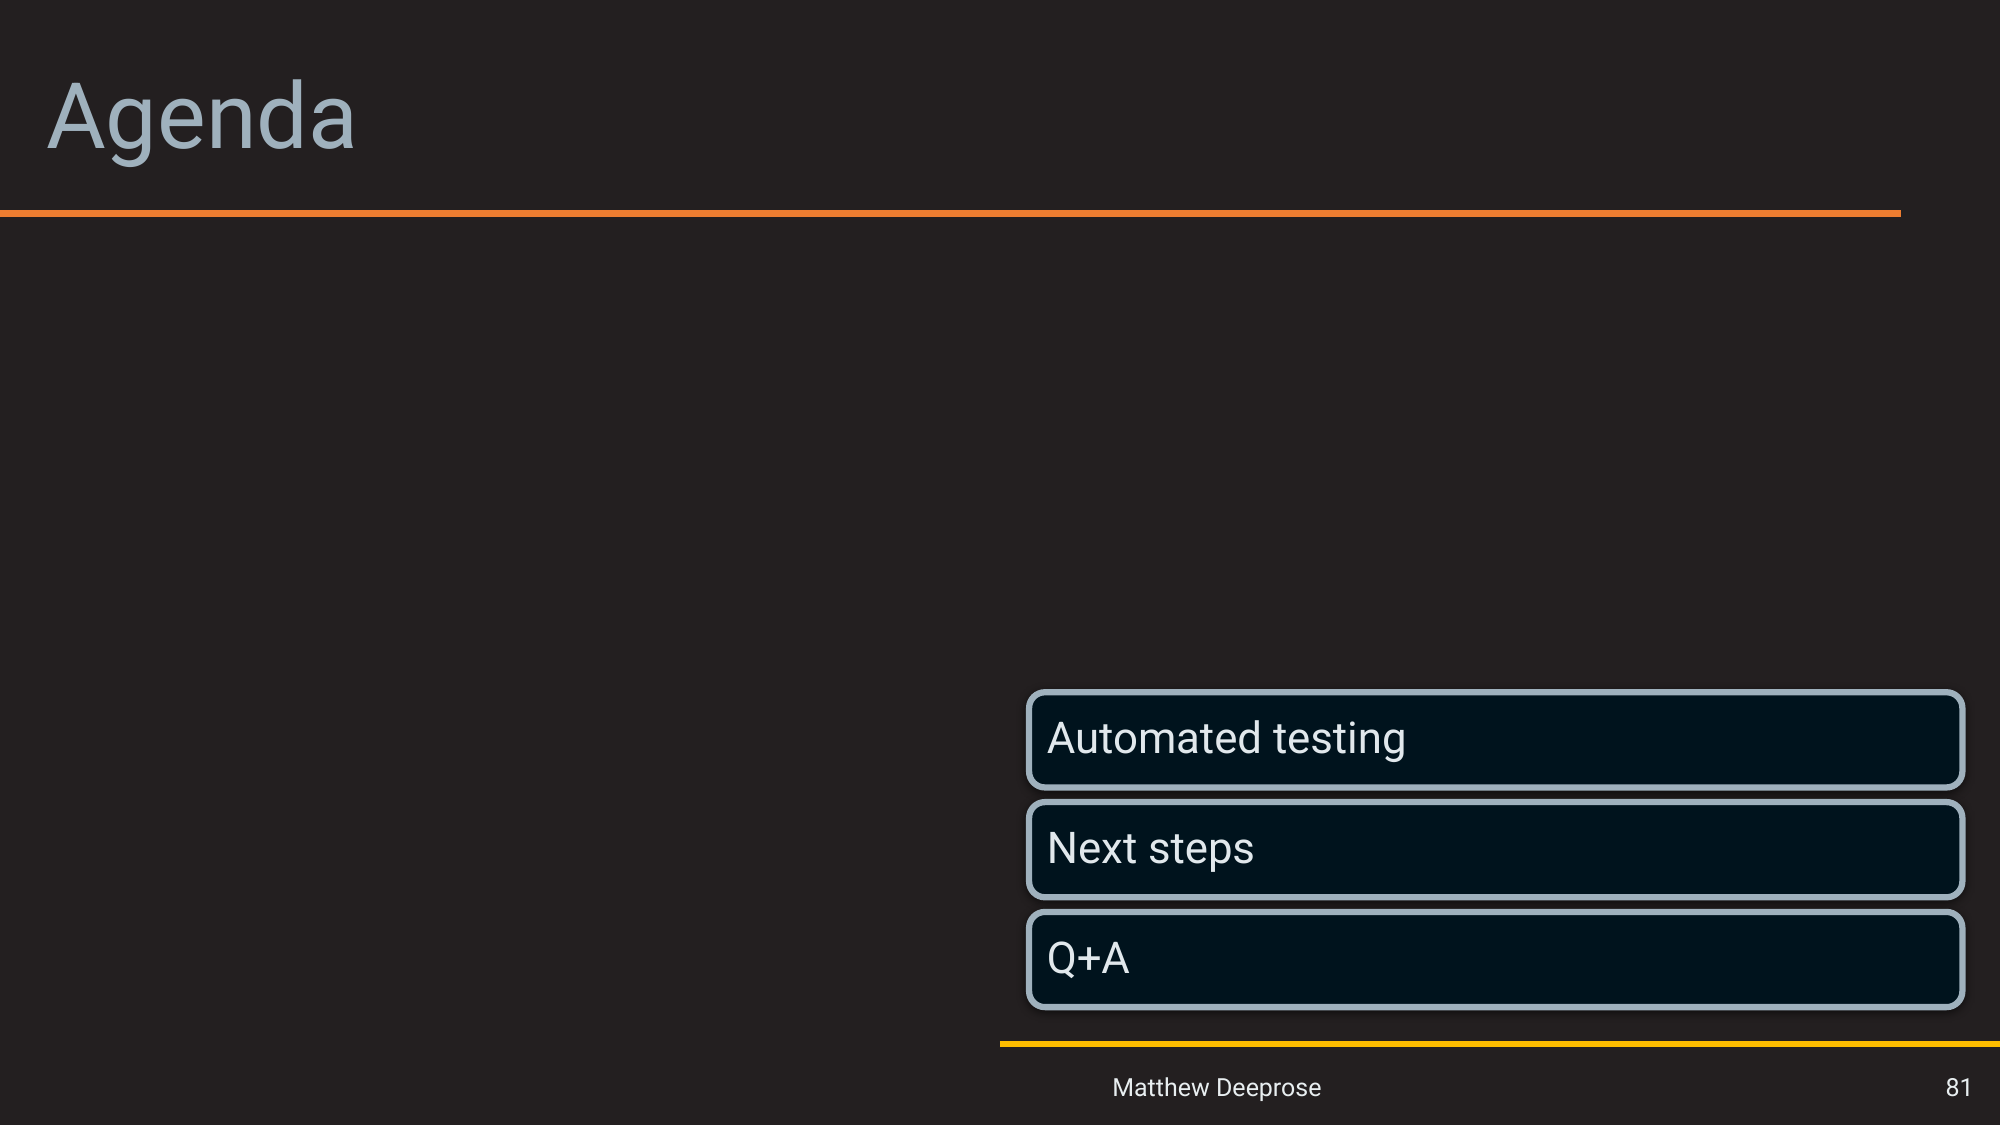

# Agenda 5
Automated testing
Next steps
Q+A
81
Matthew Deeprose